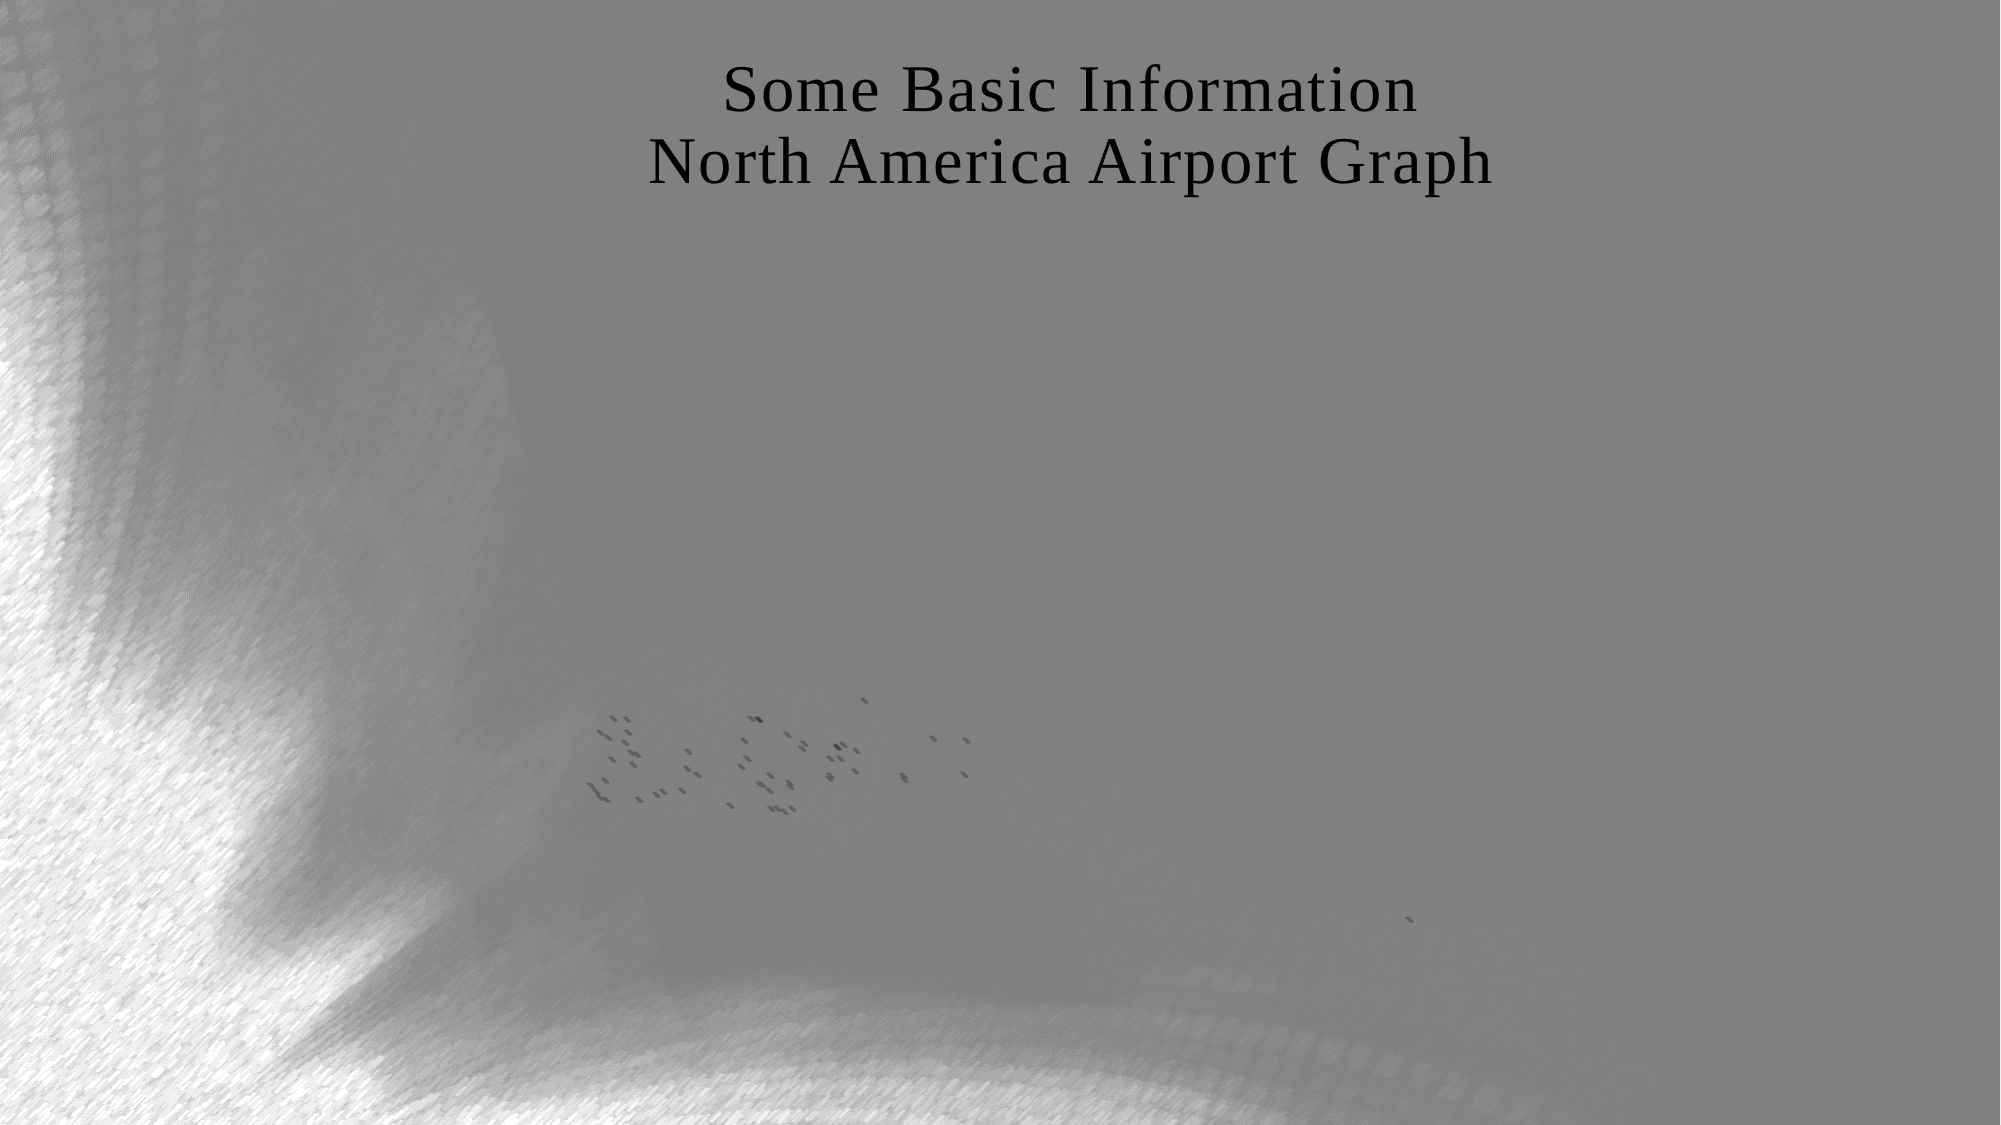

# Some Basic Information North America Airport Graph